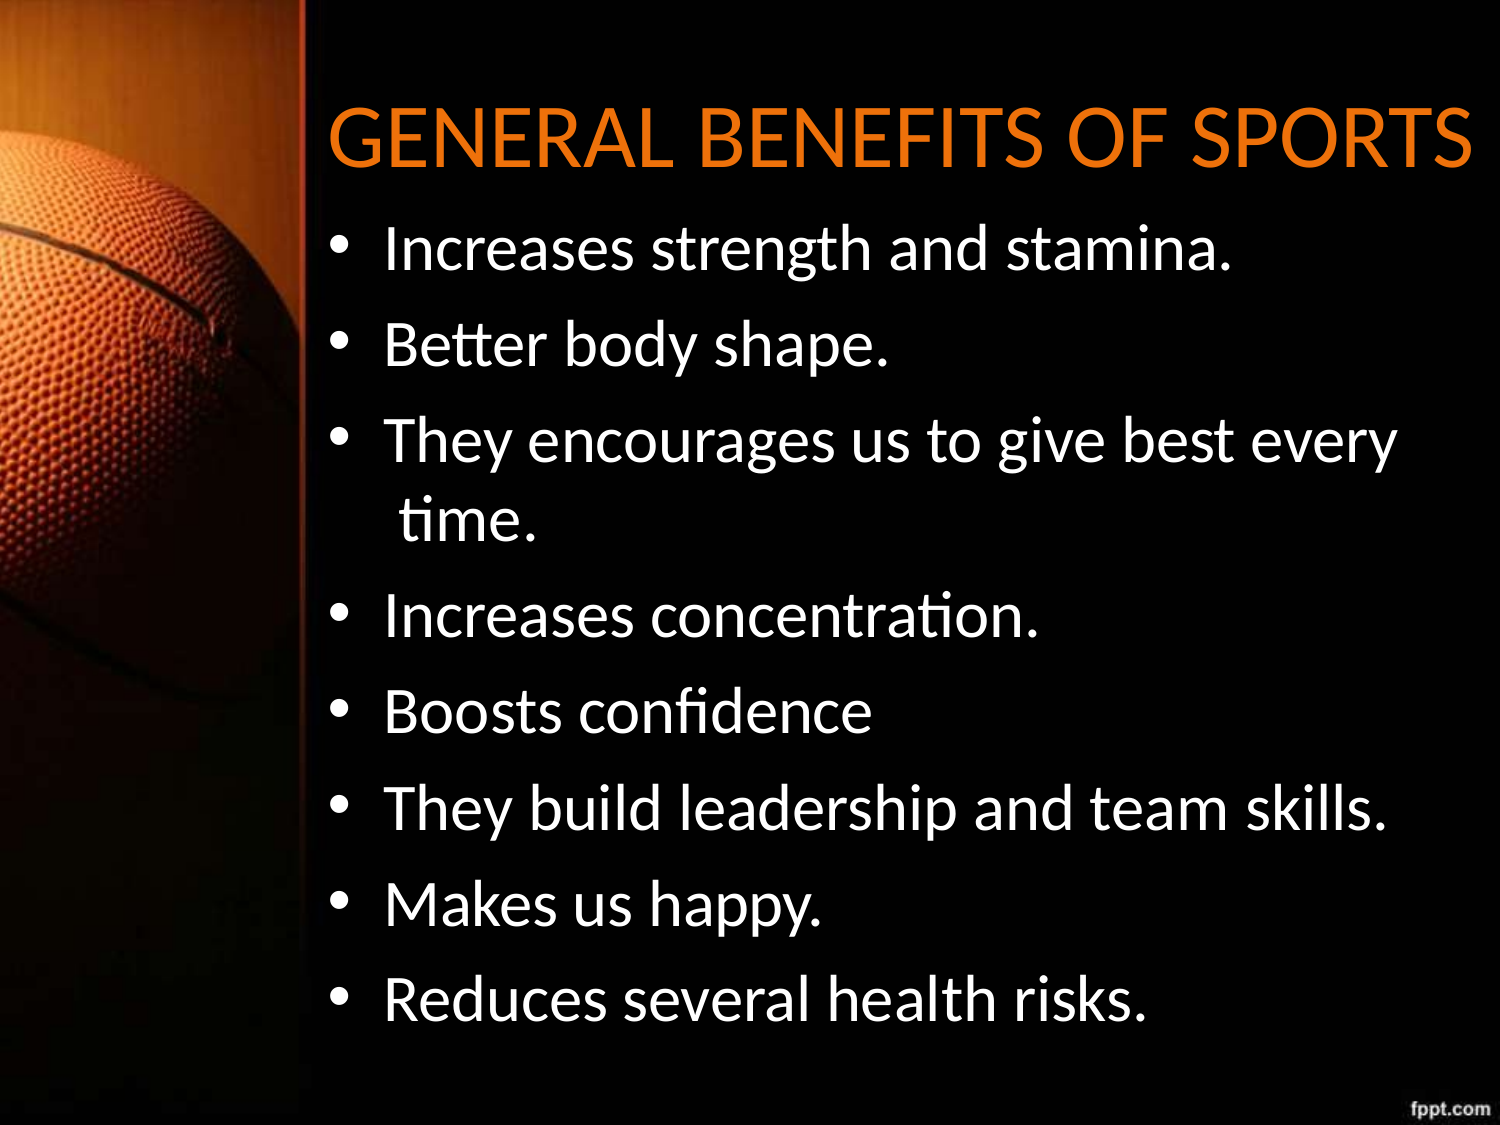

# GENERAL BENEFITS OF SPORTS
Increases strength and stamina.
Better body shape.
They encourages us to give best every  time.
Increases concentration.
Boosts confidence
They build leadership and team skills.
Makes us happy.
Reduces several health risks.